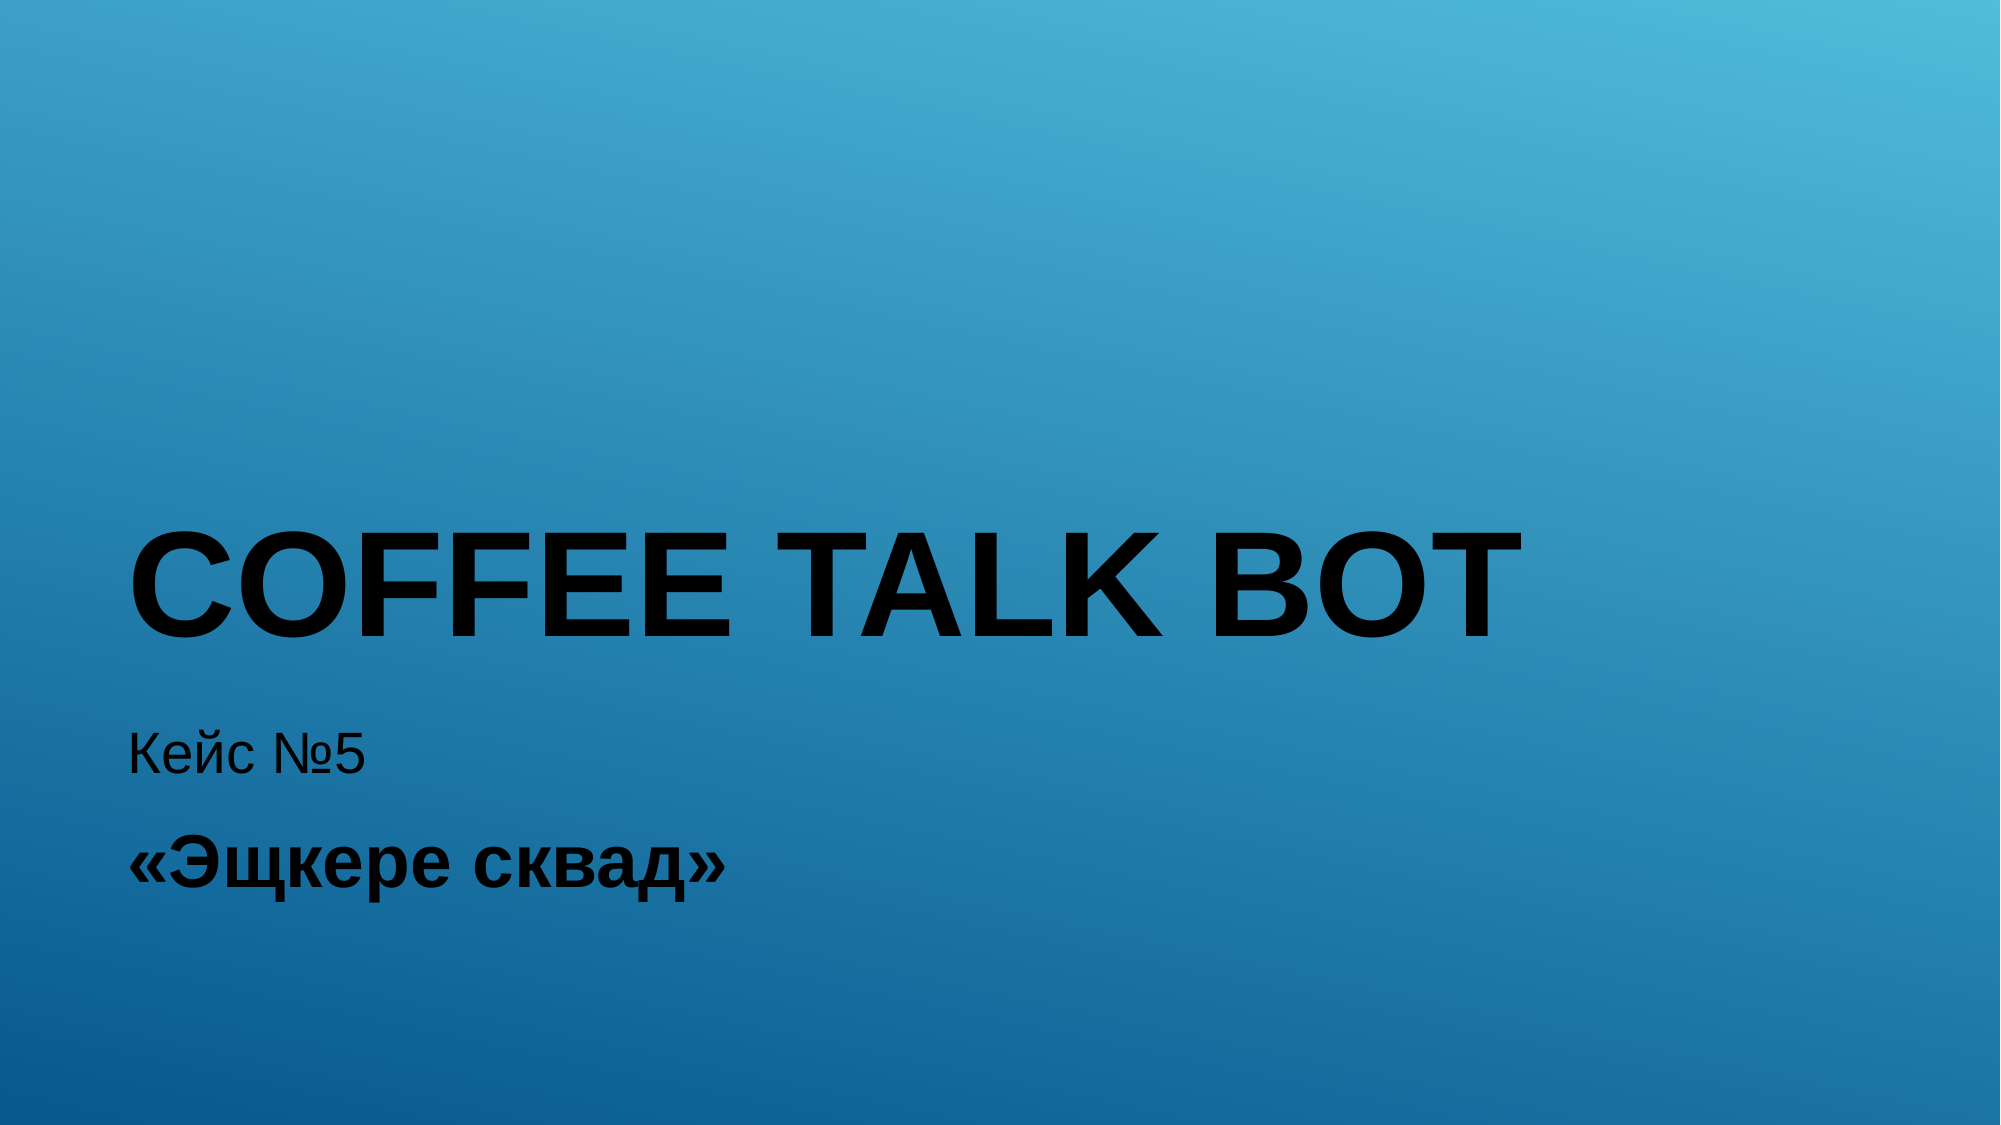

# Coffee talk bot
Кейс №5
«Эщкере сквад»